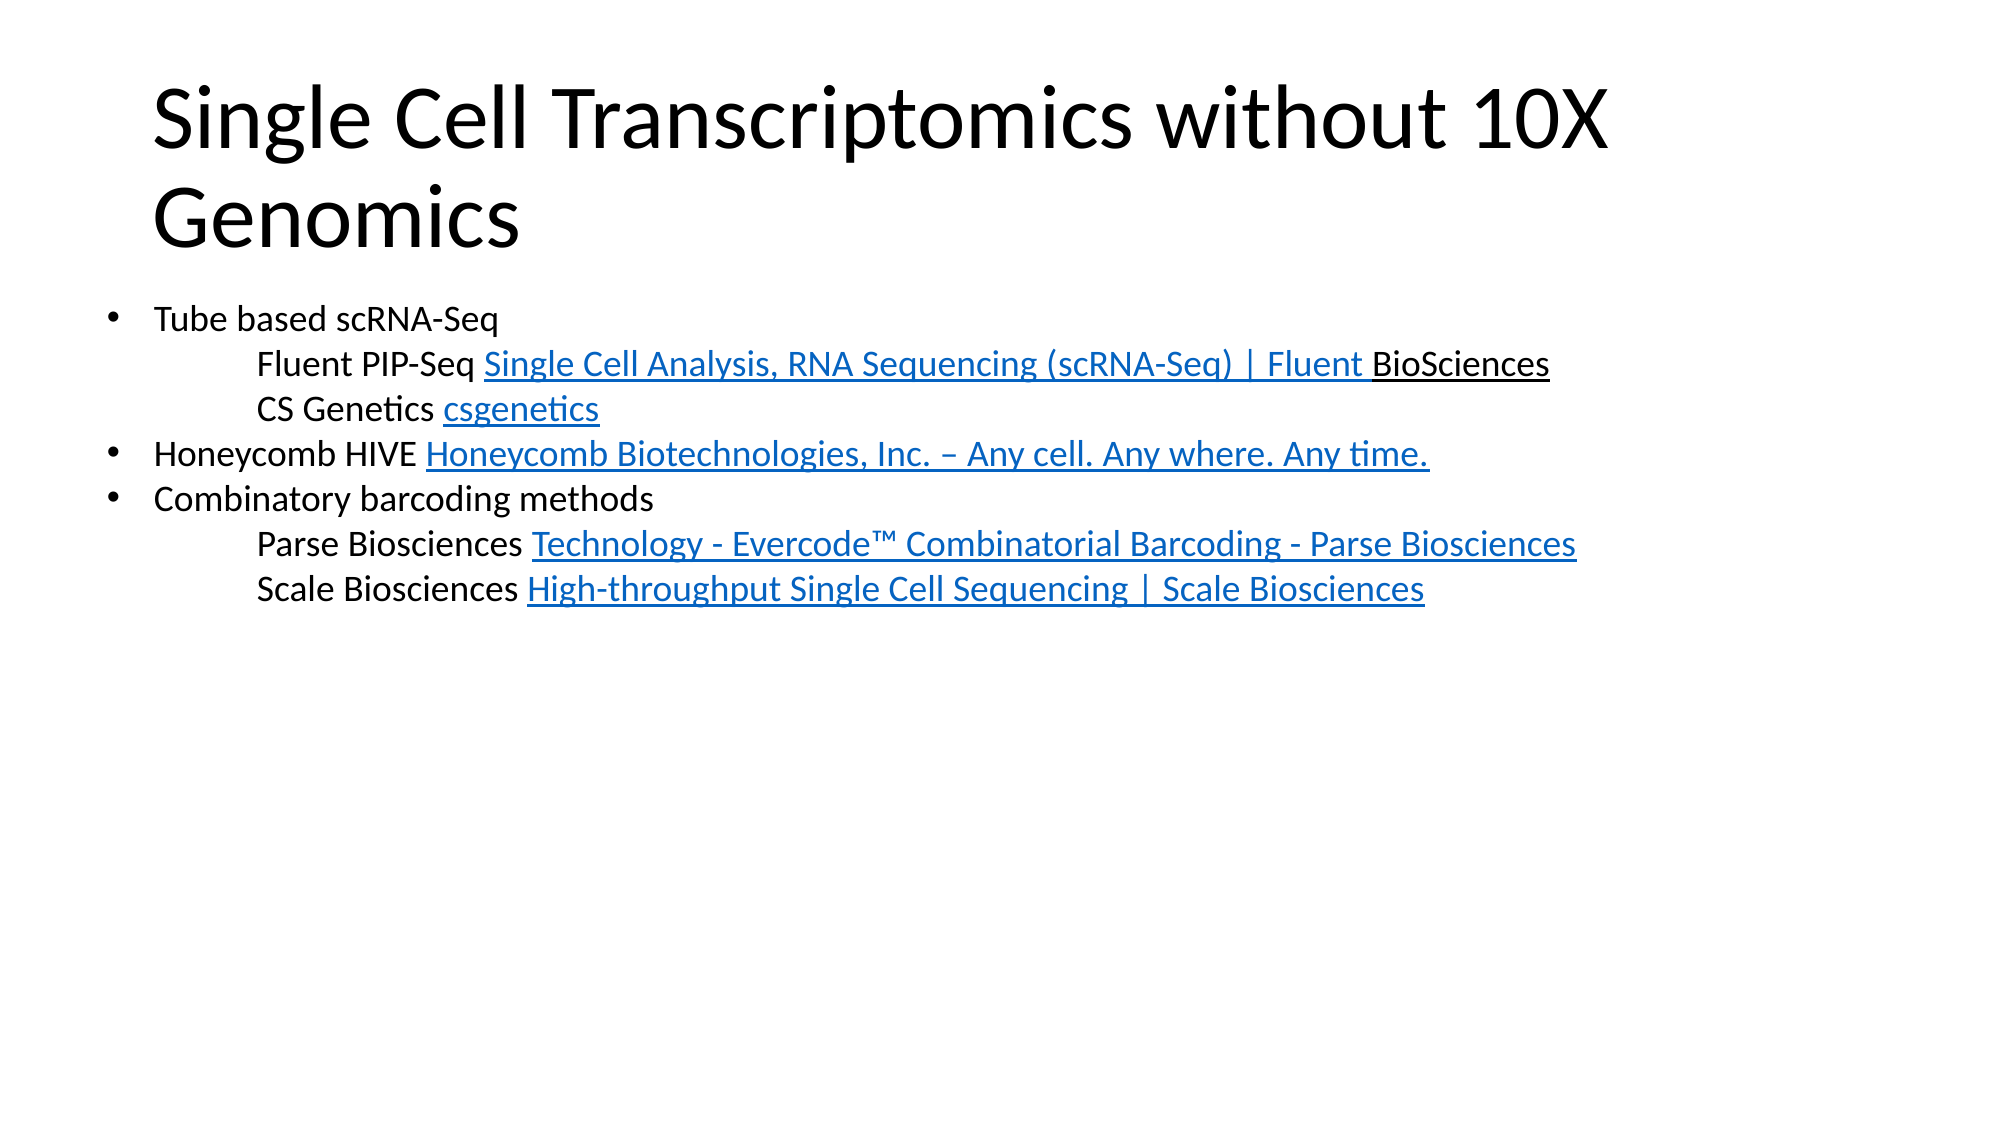

# Single Cell Transcriptomics without 10X Genomics
Tube based scRNA-Seq
	Fluent PIP-Seq Single Cell Analysis, RNA Sequencing (scRNA-Seq) | Fluent BioSciences
	CS Genetics csgenetics
Honeycomb HIVE Honeycomb Biotechnologies, Inc. – Any cell. Any where. Any time.
Combinatory barcoding methods
	Parse Biosciences Technology - Evercode™ Combinatorial Barcoding - Parse Biosciences
	Scale Biosciences High-throughput Single Cell Sequencing | Scale Biosciences